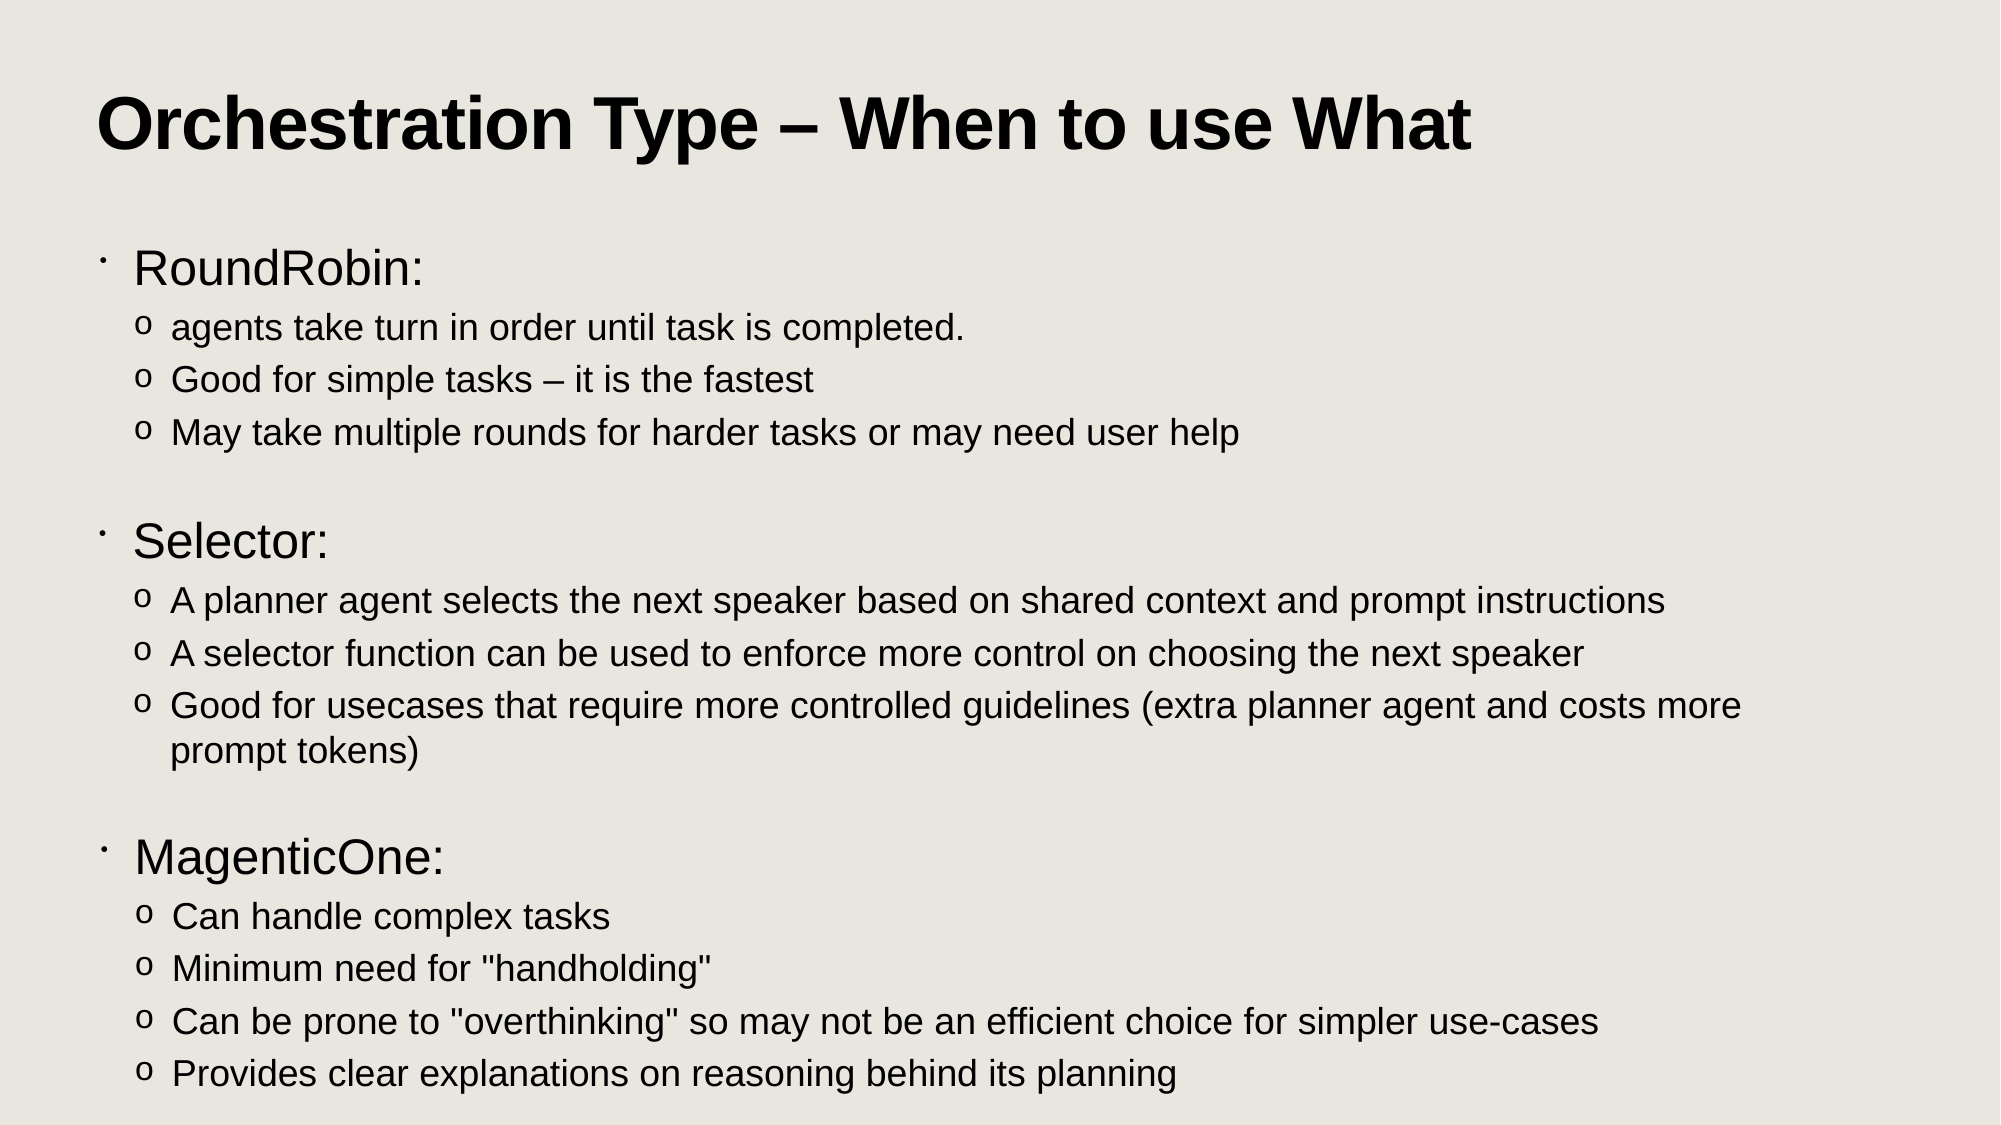

# Orchestration Type – When to use What
RoundRobin:
agents take turn in order until task is completed.
Good for simple tasks – it is the fastest
May take multiple rounds for harder tasks or may need user help

Selector:
A planner agent selects the next speaker based on shared context and prompt instructions
A selector function can be used to enforce more control on choosing the next speaker
Good for usecases that require more controlled guidelines (extra planner agent and costs more prompt tokens)

MagenticOne:
Can handle complex tasks
Minimum need for "handholding"
Can be prone to "overthinking" so may not be an efficient choice for simpler use-cases
Provides clear explanations on reasoning behind its planning